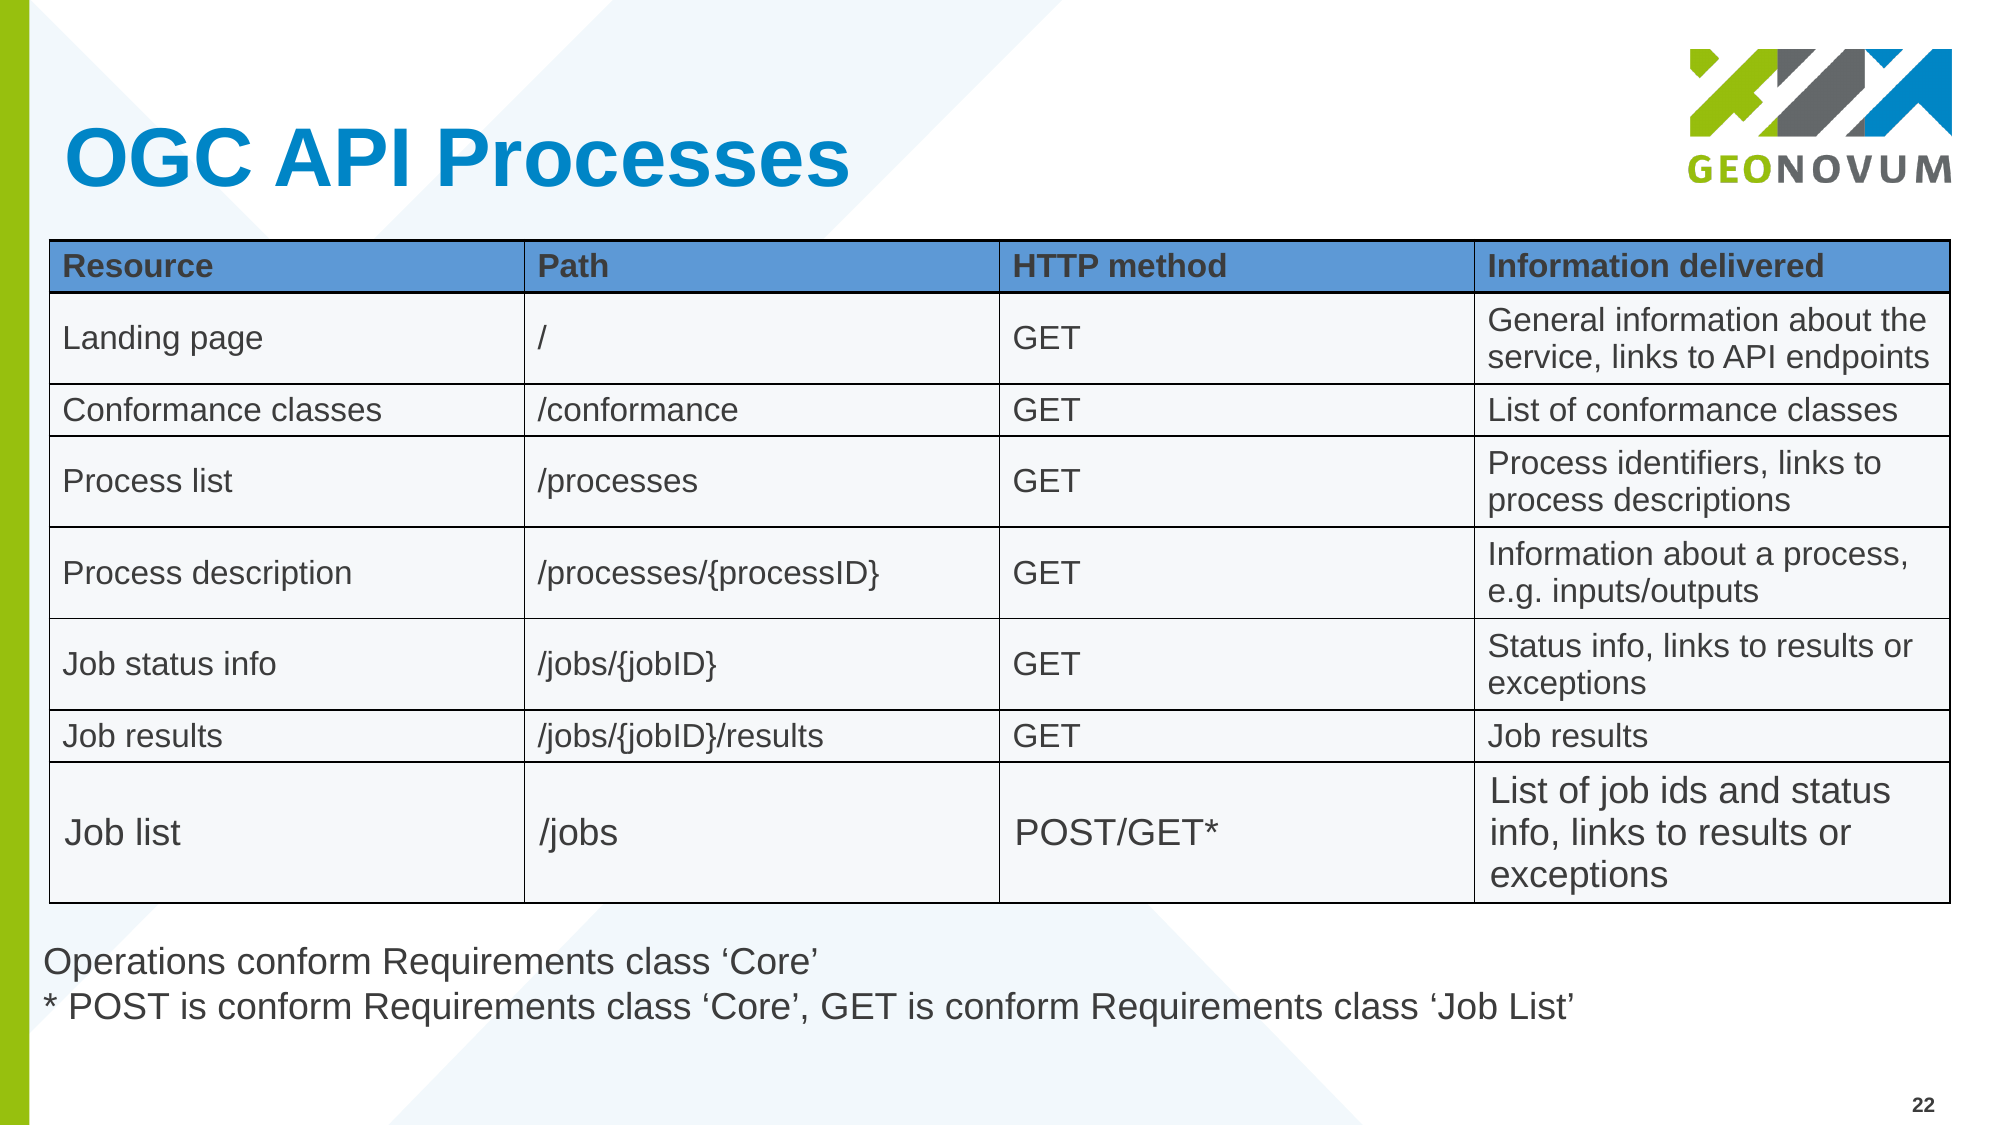

# OGC API Processes
| Resource | Path | HTTP method | Information delivered |
| --- | --- | --- | --- |
| Landing page | / | GET | General information about the service, links to API endpoints |
| Conformance classes | /conformance | GET | List of conformance classes |
| Process list | /processes | GET | Process identifiers, links to process descriptions |
| Process description | /processes/{processID} | GET | Information about a process, e.g. inputs/outputs |
| Job status info | /jobs/{jobID} | GET | Status info, links to results or exceptions |
| Job results | /jobs/{jobID}/results | GET | Job results |
| Job list | /jobs | POST/GET\* | List of job ids and status info, links to results or exceptions |
Operations conform Requirements class ‘Core’
* POST is conform Requirements class ‘Core’, GET is conform Requirements class ‘Job List’
22